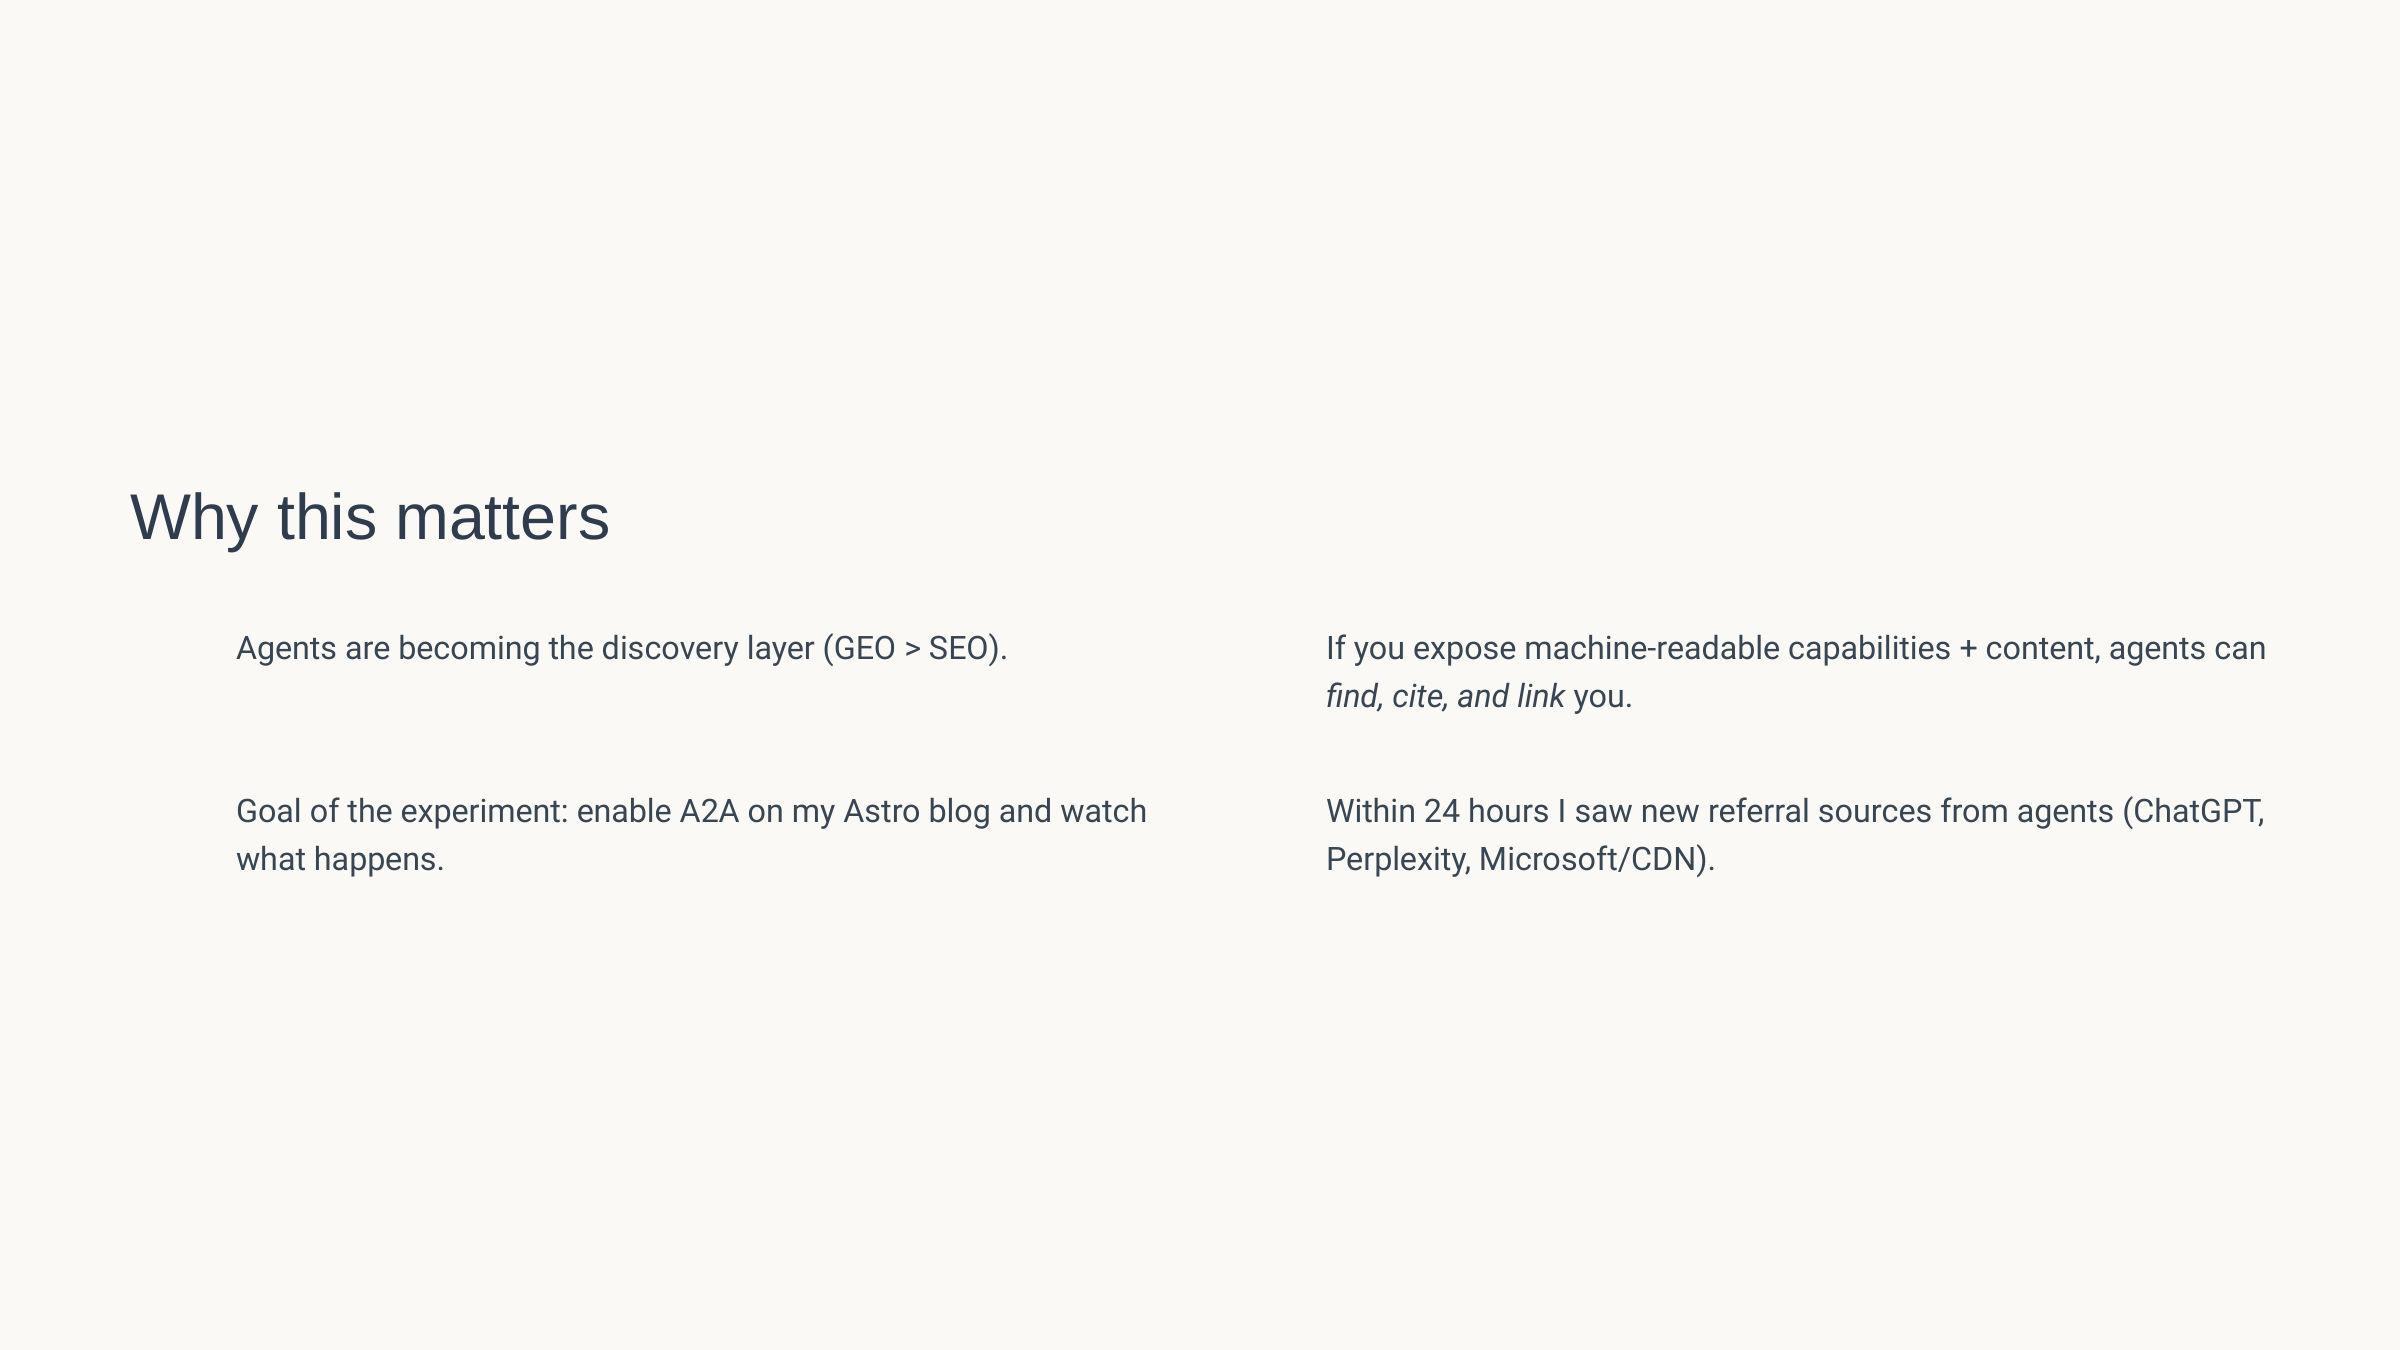

Why this matters
Agents are becoming the discovery layer (GEO > SEO).
If you expose machine-readable capabilities + content, agents can find, cite, and link you.
Goal of the experiment: enable A2A on my Astro blog and watch what happens.
Within 24 hours I saw new referral sources from agents (ChatGPT, Perplexity, Microsoft/CDN).